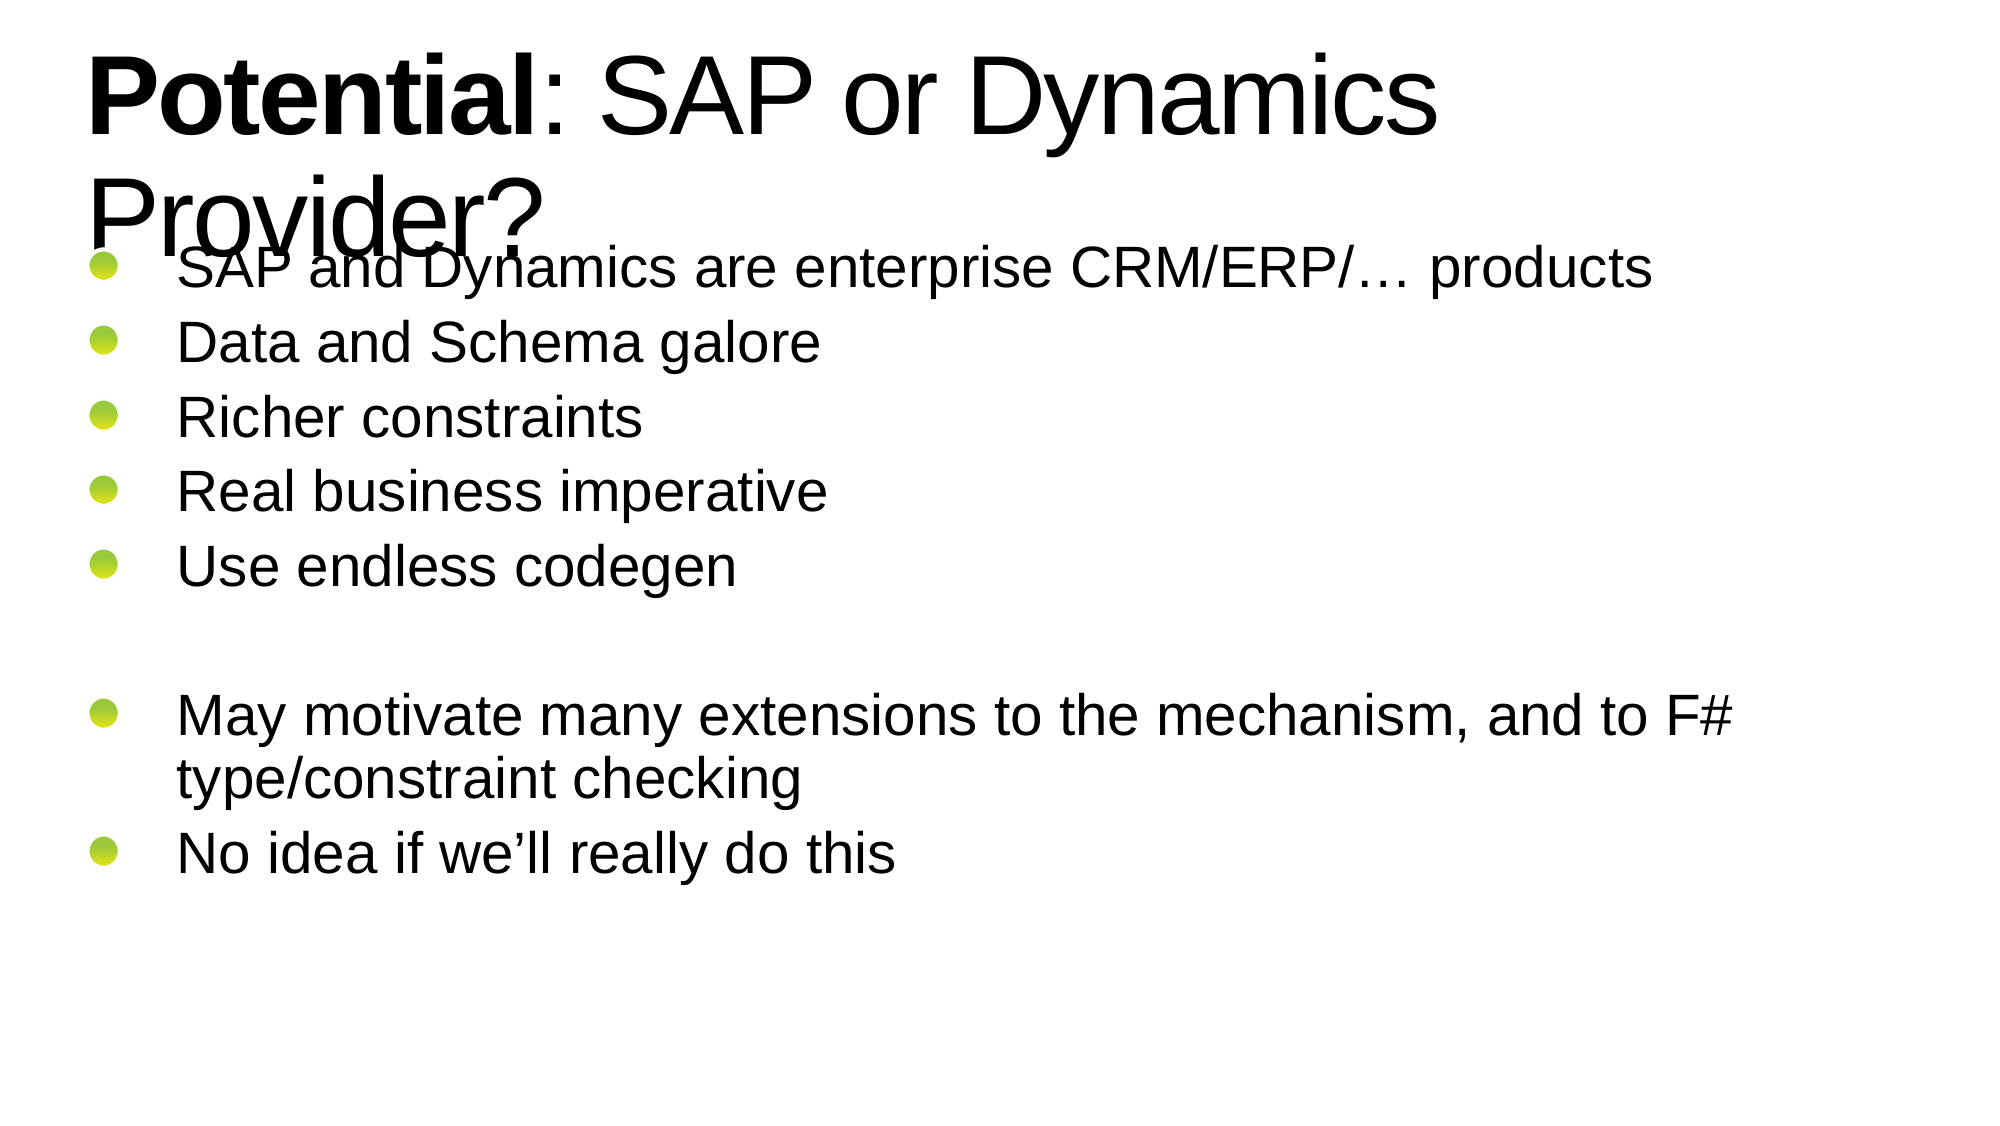

# Potential: SAP or Dynamics Provider?
SAP and Dynamics are enterprise CRM/ERP/… products
Data and Schema galore
Richer constraints
Real business imperative
Use endless codegen

May motivate many extensions to the mechanism, and to F# type/constraint checking
No idea if we’ll really do this